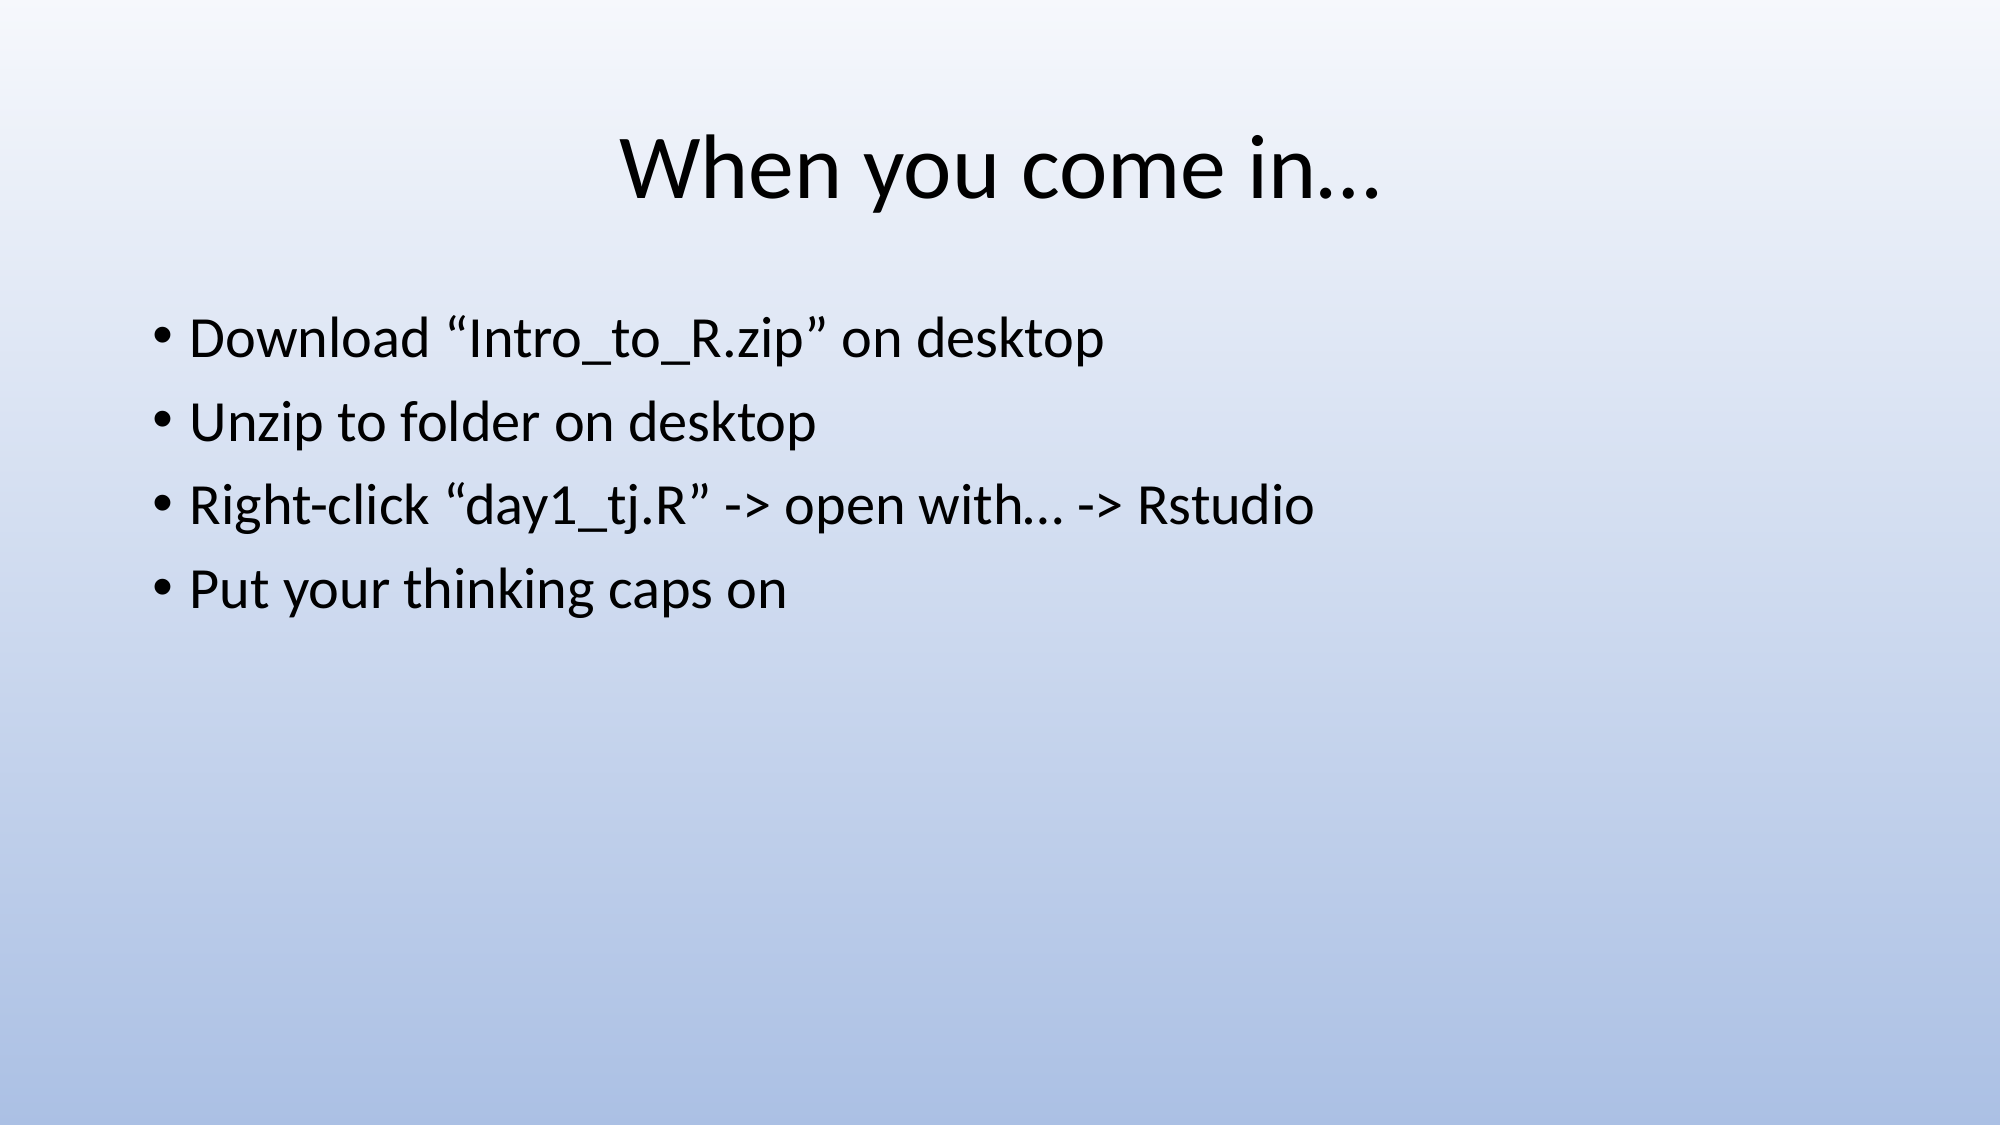

# When you come in…
Download “Intro_to_R.zip” on desktop
Unzip to folder on desktop
Right-click “day1_tj.R” -> open with… -> Rstudio
Put your thinking caps on